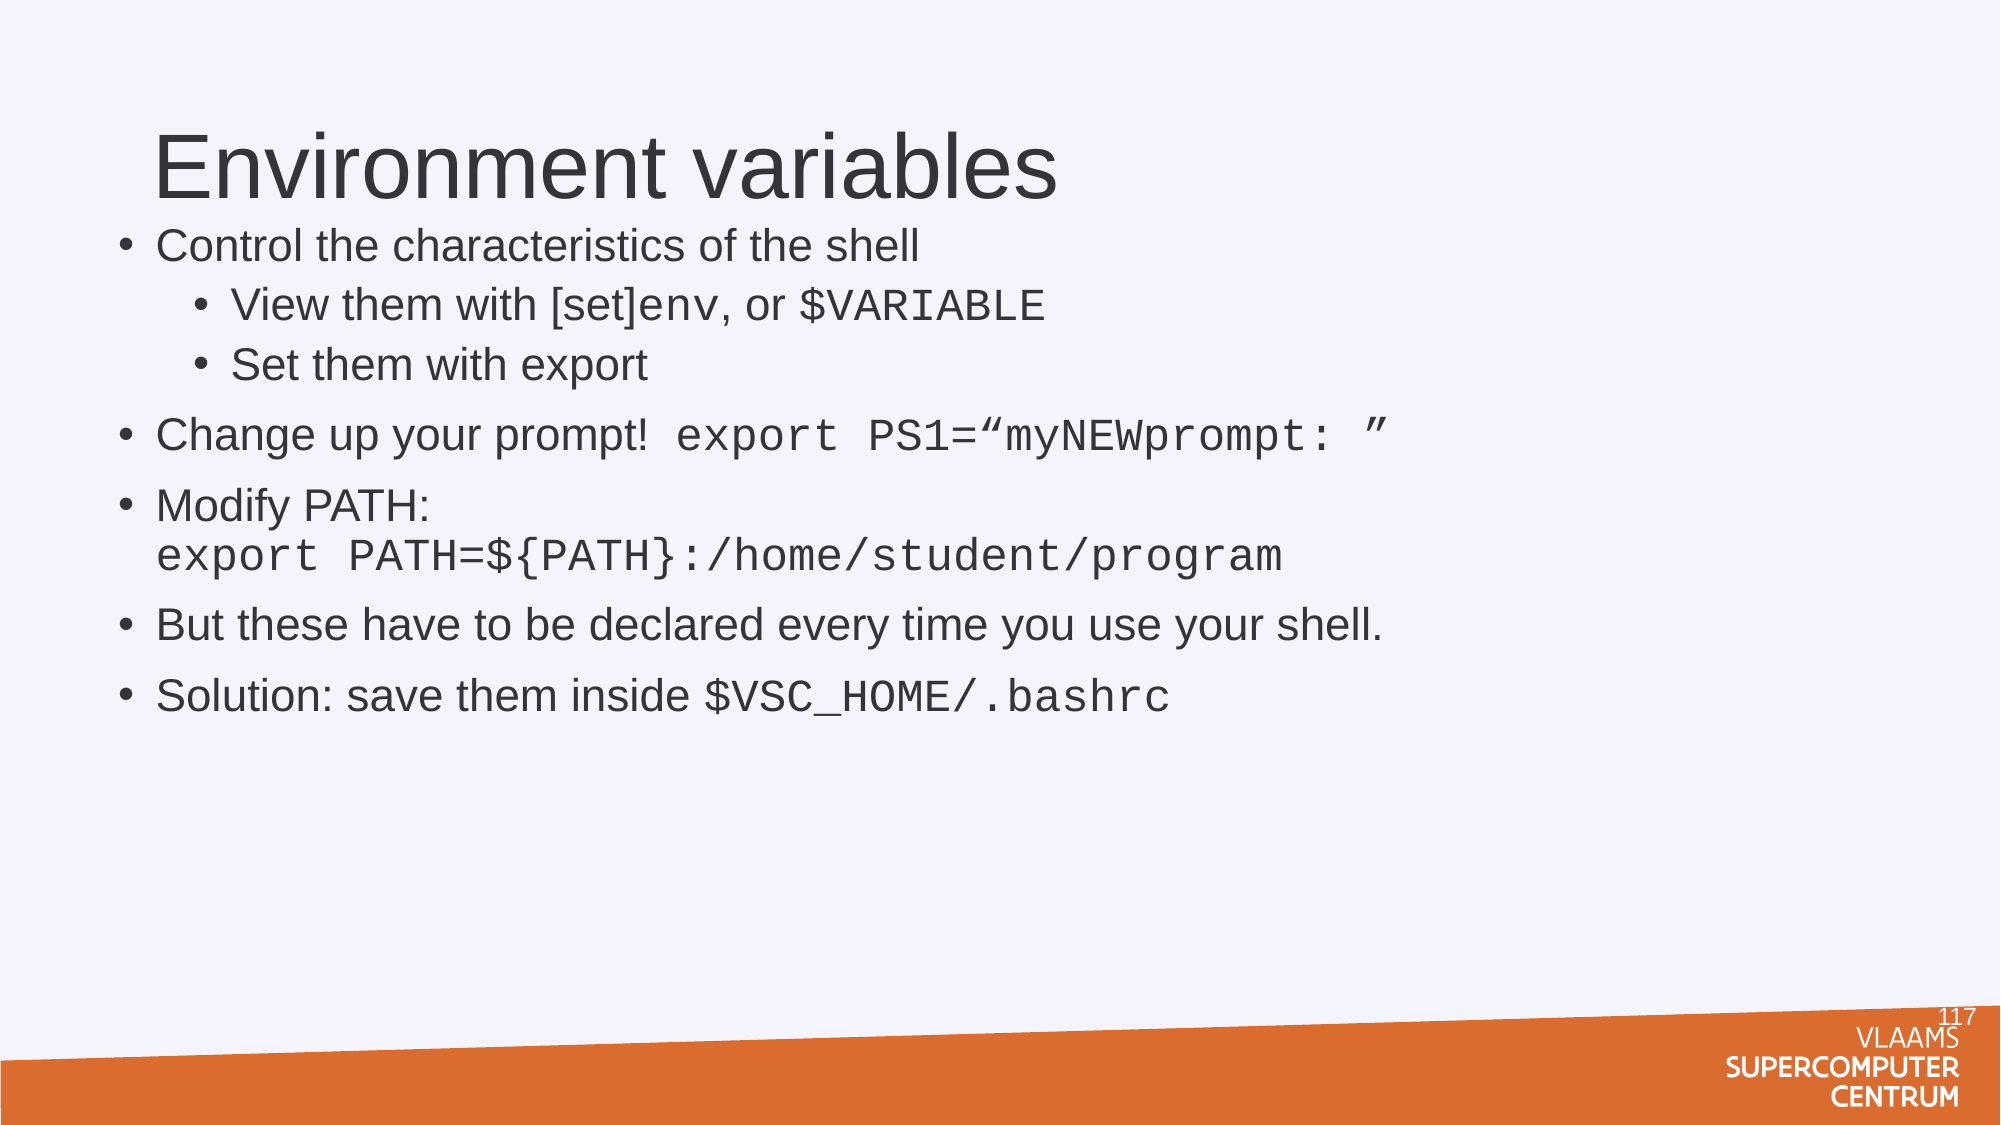

# Environment variables
Control the characteristics of the shell
View them with [set]env, or $VARIABLE
Set them with export
Change up your prompt!  export PS1=“myNEWprompt: ”
Modify PATH:
export PATH=${PATH}:/home/student/program
But these have to be declared every time you use your shell.
Solution: save them inside $VSC_HOME/.bashrc

117